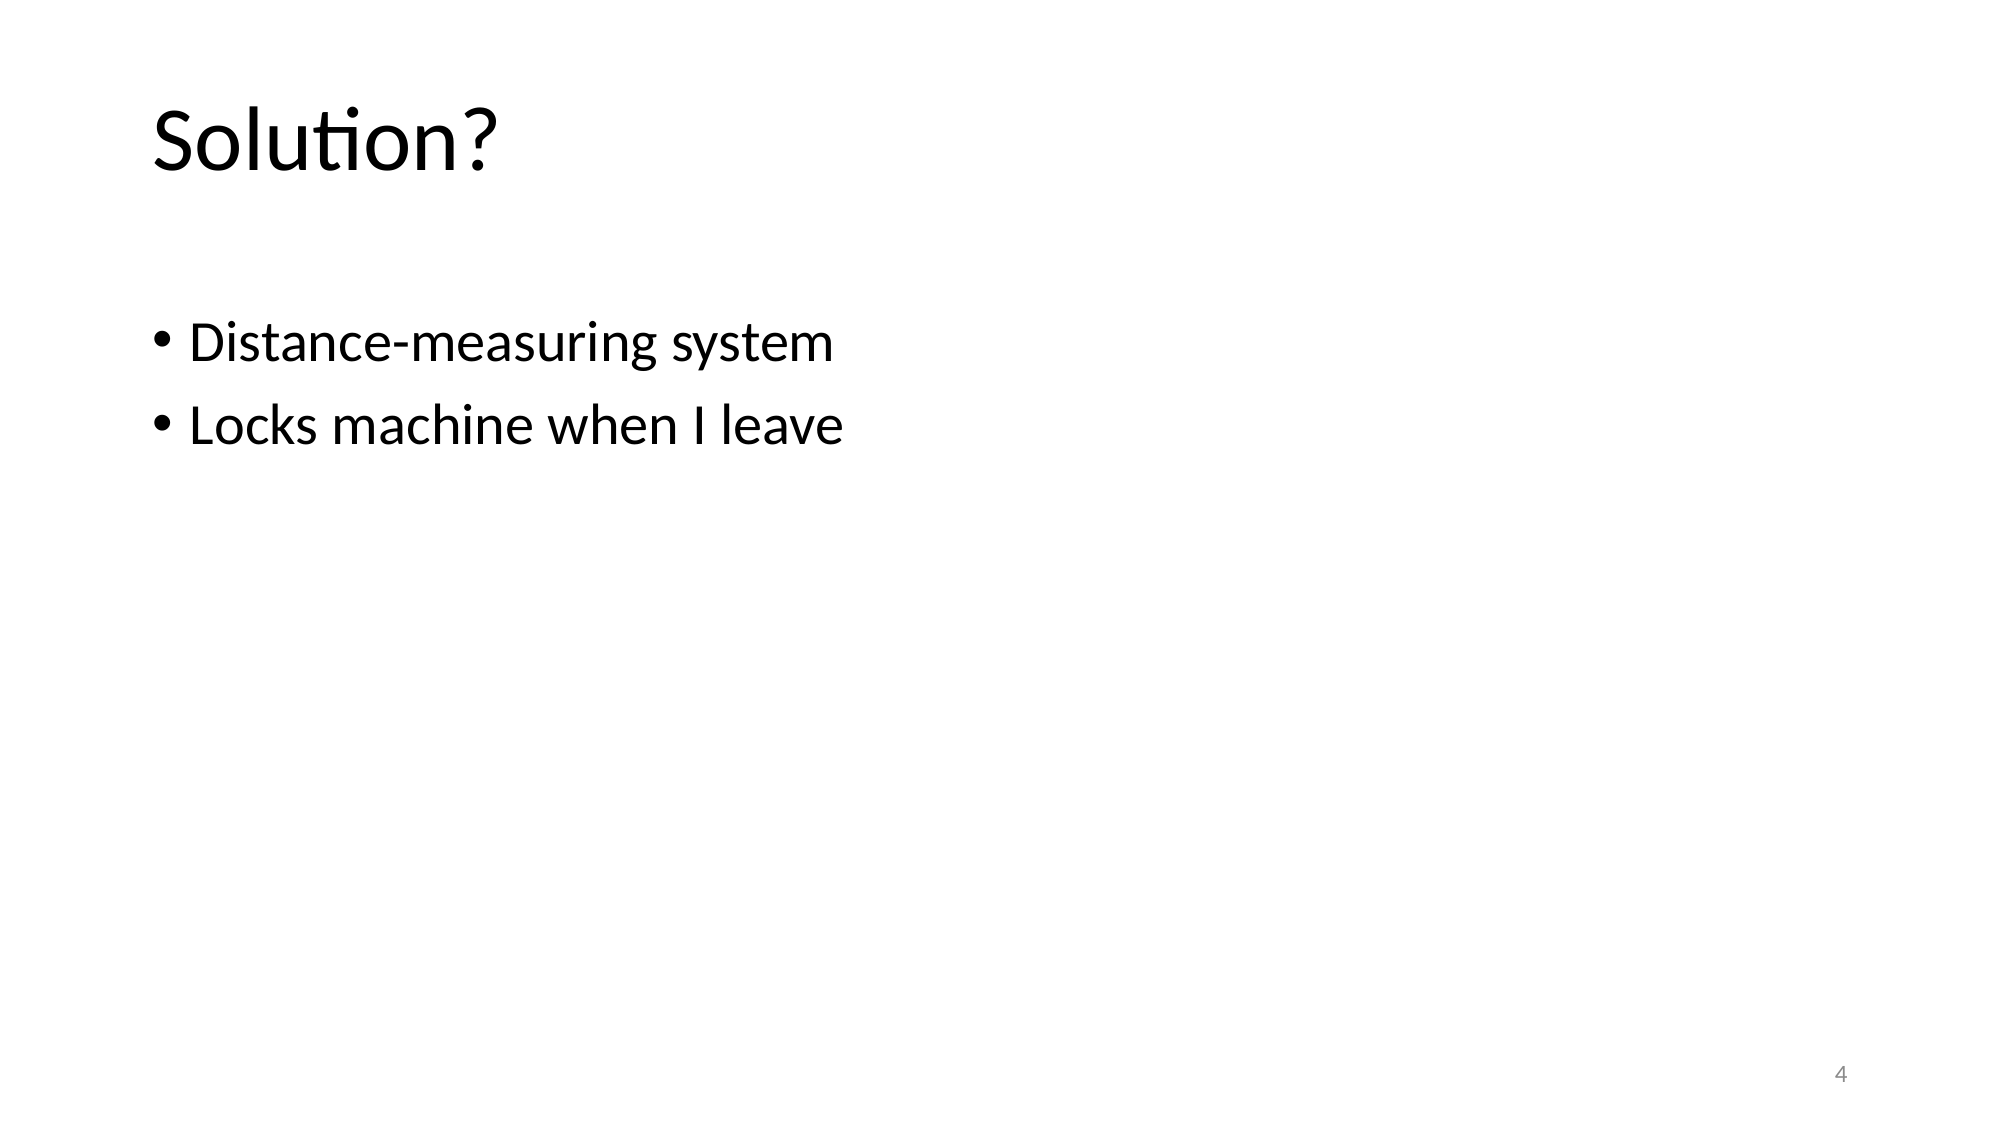

# Solution?
Distance-measuring system
Locks machine when I leave
4